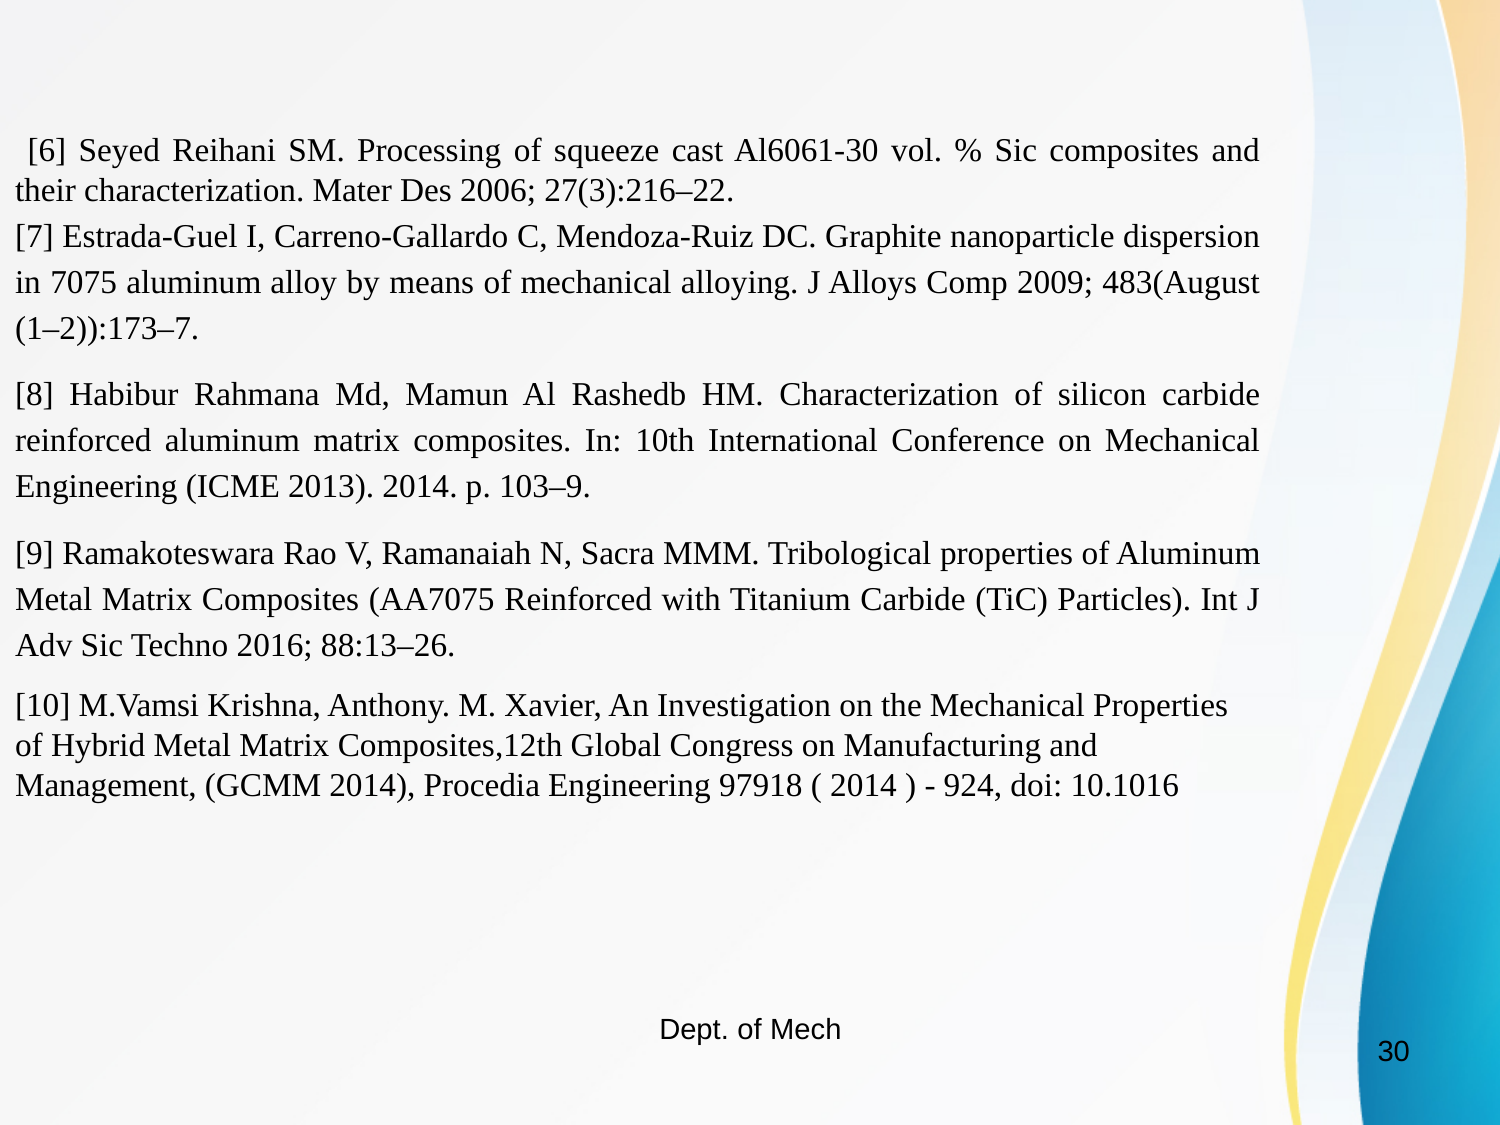

[6] Seyed Reihani SM. Processing of squeeze cast Al6061-30 vol. % Sic composites and their characterization. Mater Des 2006; 27(3):216–22.
[7] Estrada-Guel I, Carreno-Gallardo C, Mendoza-Ruiz DC. Graphite nanoparticle dispersion in 7075 aluminum alloy by means of mechanical alloying. J Alloys Comp 2009; 483(August (1–2)):173–7.
[8] Habibur Rahmana Md, Mamun Al Rashedb HM. Characterization of silicon carbide reinforced aluminum matrix composites. In: 10th International Conference on Mechanical Engineering (ICME 2013). 2014. p. 103–9.
[9] Ramakoteswara Rao V, Ramanaiah N, Sacra MMM. Tribological properties of Aluminum Metal Matrix Composites (AA7075 Reinforced with Titanium Carbide (TiC) Particles). Int J Adv Sic Techno 2016; 88:13–26.
[10] M.Vamsi Krishna, Anthony. M. Xavier, An Investigation on the Mechanical Properties of Hybrid Metal Matrix Composites,12th Global Congress on Manufacturing and Management, (GCMM 2014), Procedia Engineering 97918 ( 2014 ) - 924, doi: 10.1016

Dept. of Mech

30